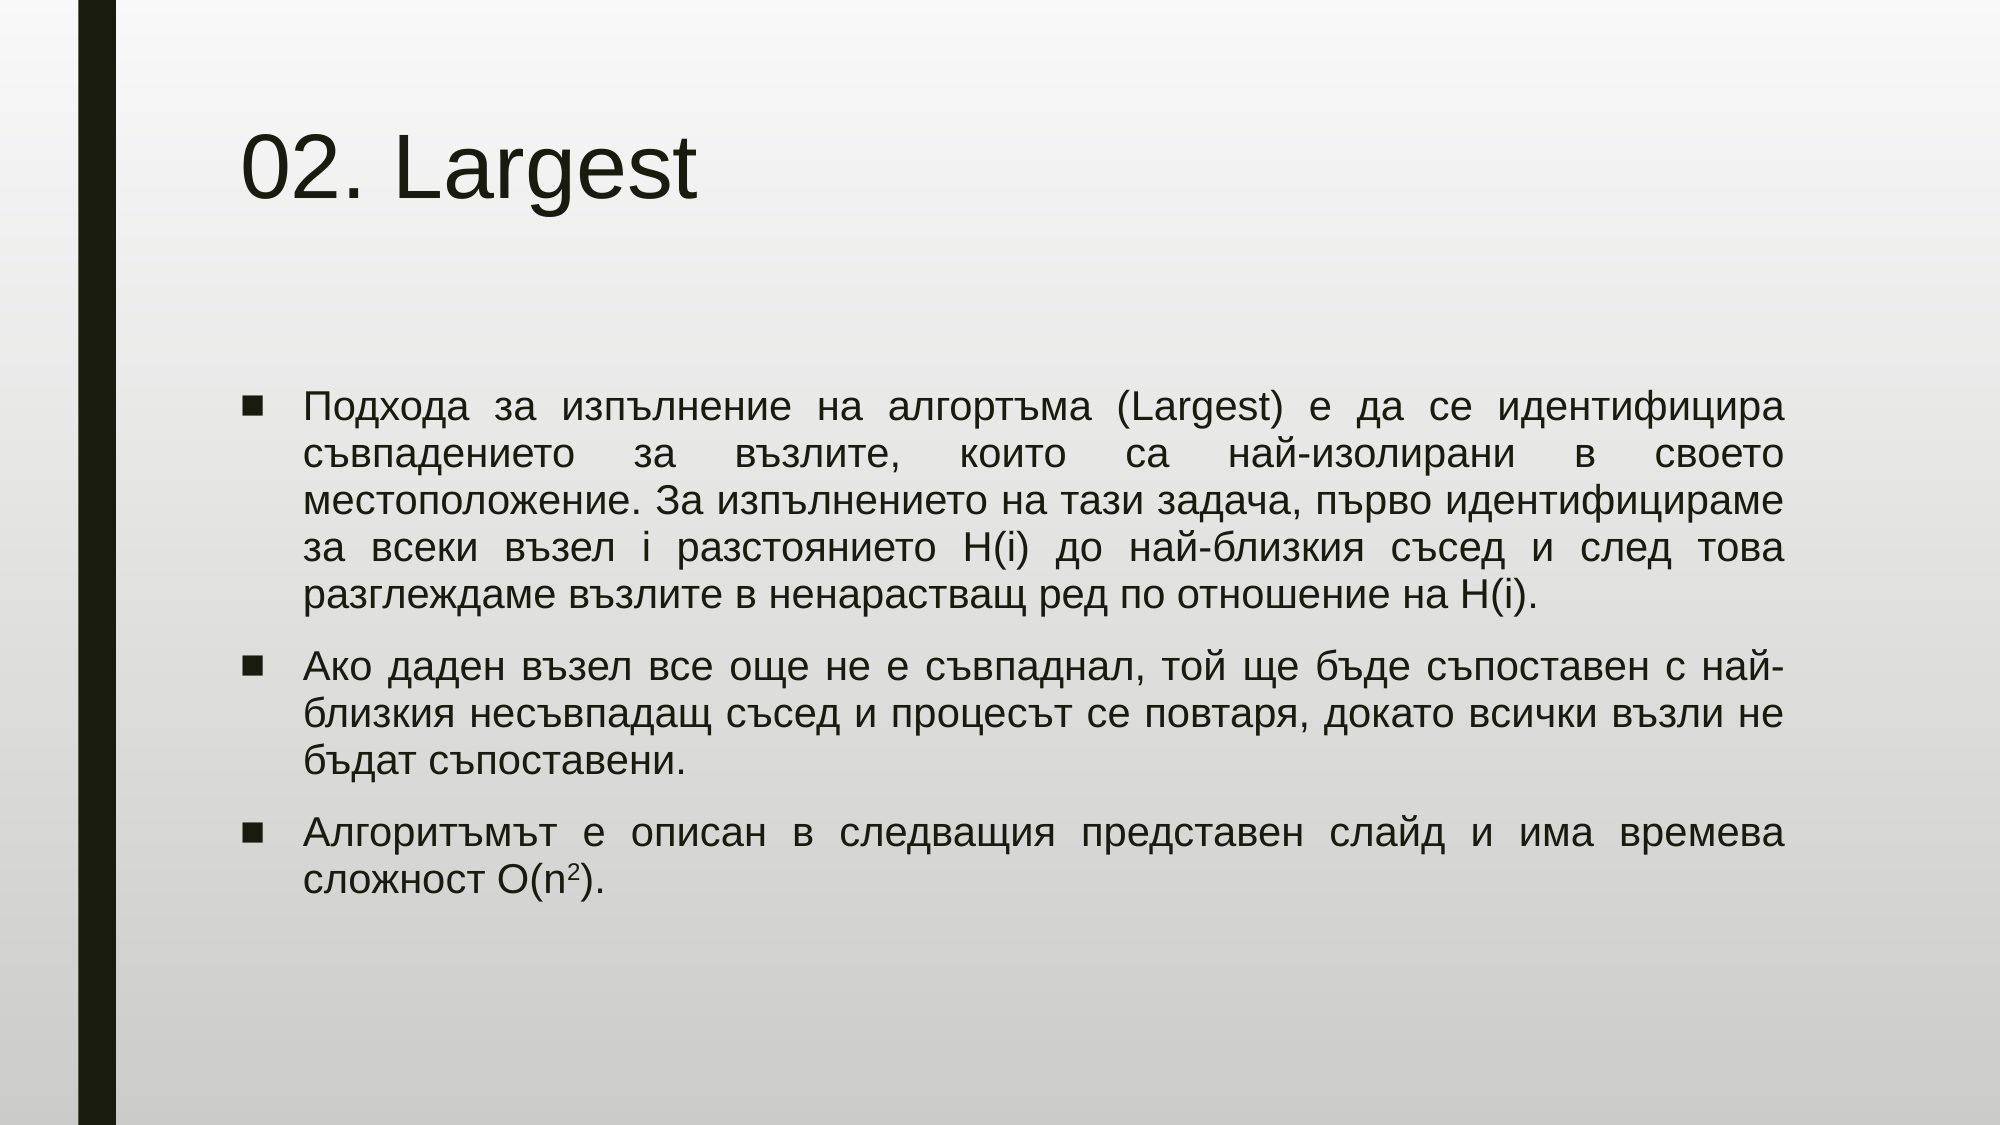

# 02. Largest
Подхода за изпълнение на алгортъма (Largest) е да се идентифицира съвпадението за възлите, които са най-изолирани в своето местоположение. За изпълнението на тази задача, първо идентифицираме за всеки възел i разстоянието H(i) до най-близкия съсед и след това разглеждаме възлите в ненарастващ ред по отношение на H(i).
Ако даден възел все още не е съвпаднал, той ще бъде съпоставен с най-близкия несъвпадащ съсед и процесът се повтаря, докато всички възли не бъдат съпоставени.
Алгоритъмът е описан в следващия представен слайд и има времева сложност O(n2).